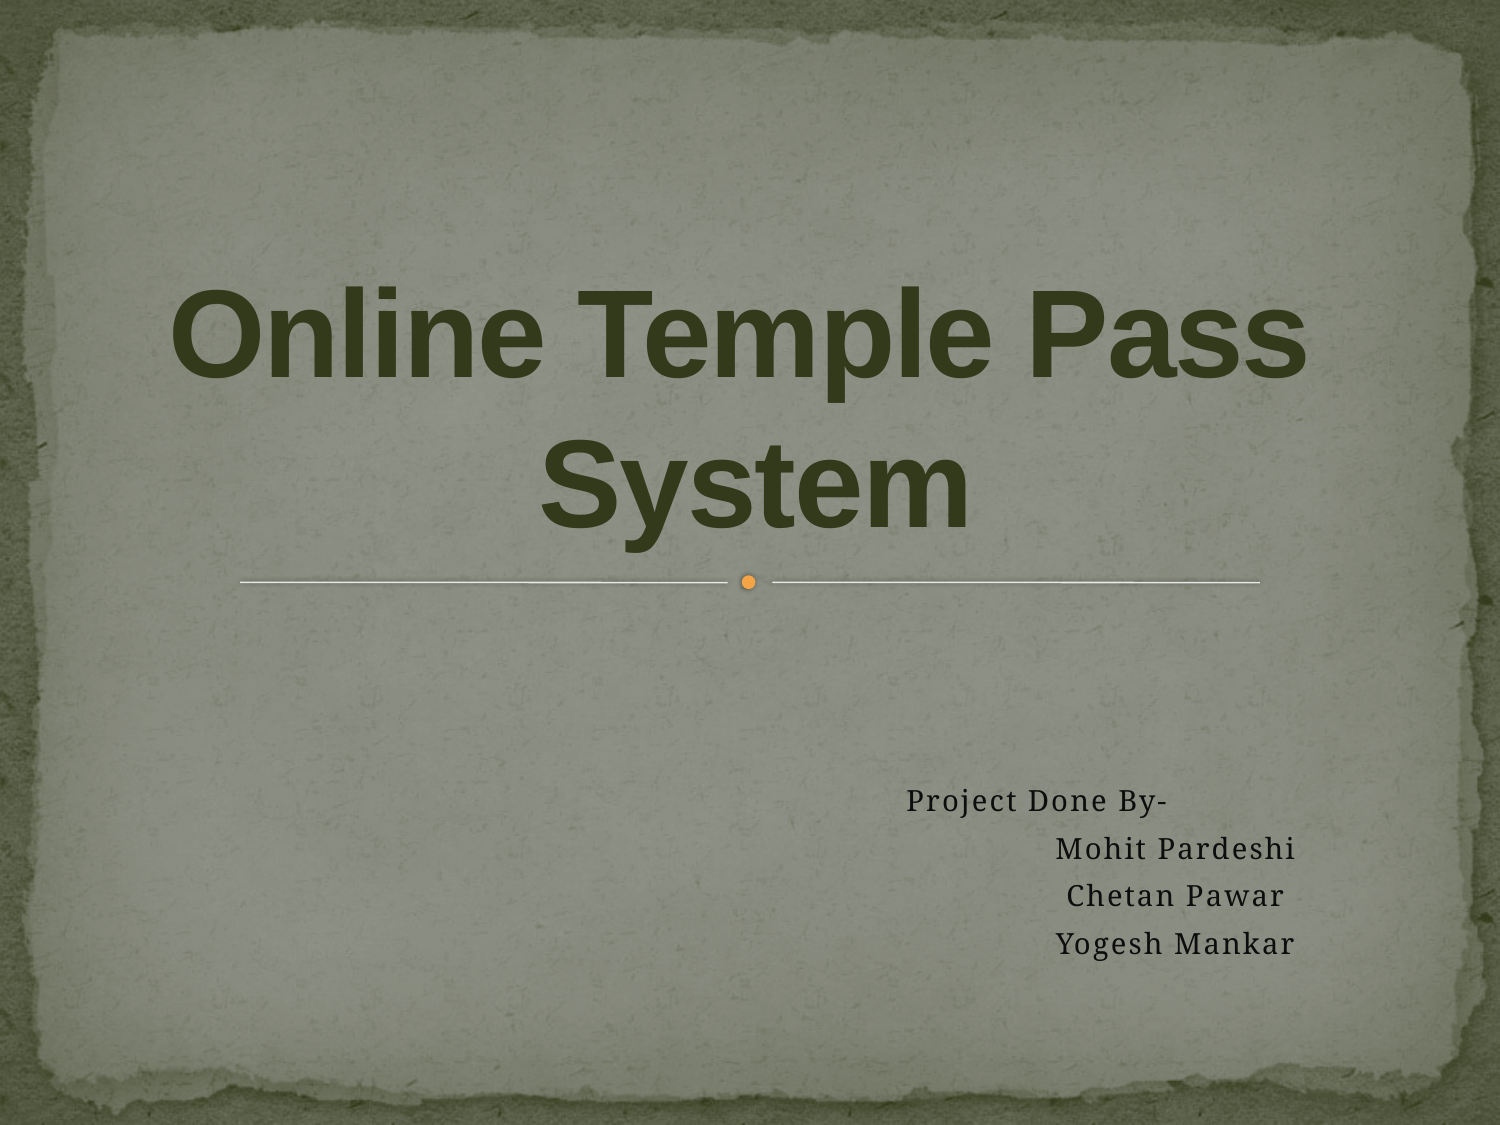

# Online Temple Pass System
Project Done By-
Mohit Pardeshi
Chetan Pawar
Yogesh Mankar